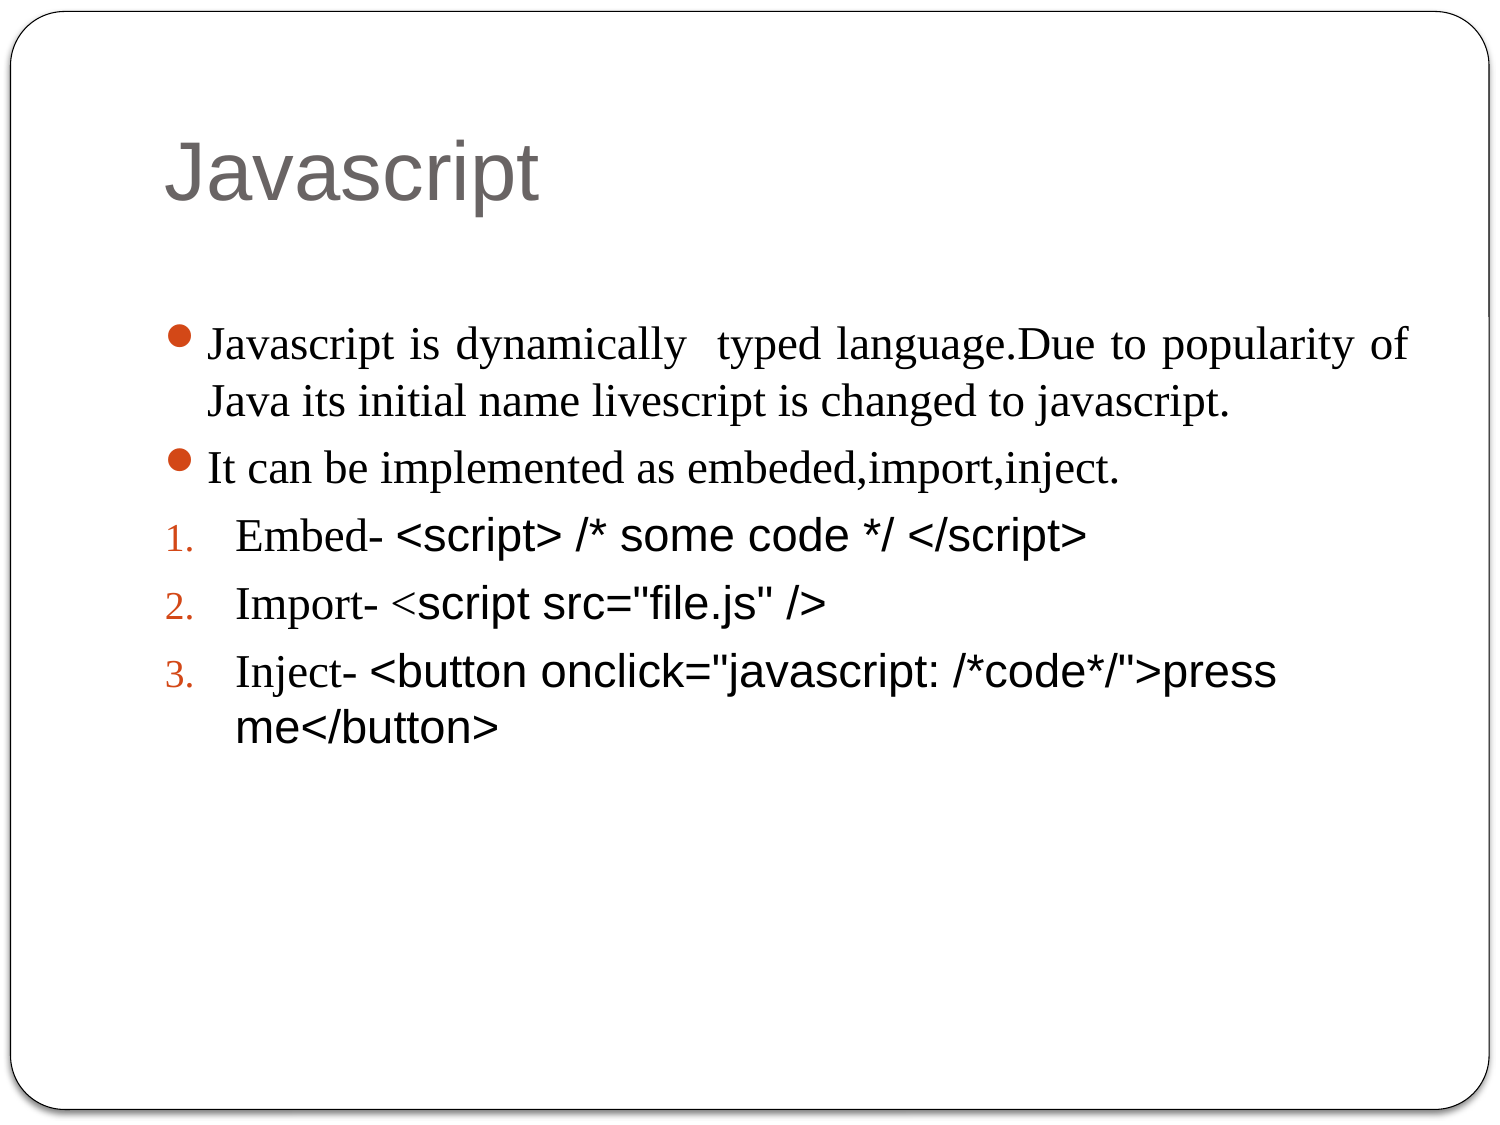

# Javascript

Javascript is dynamically  typed language.Due to popularity of Java its initial name livescript is changed to javascript.
It can be implemented as embeded,import,inject.
Embed- <script> /* some code */ </script>
Import- <script src="file.js" />
Inject- <button onclick="javascript: /*code*/">press me</button>